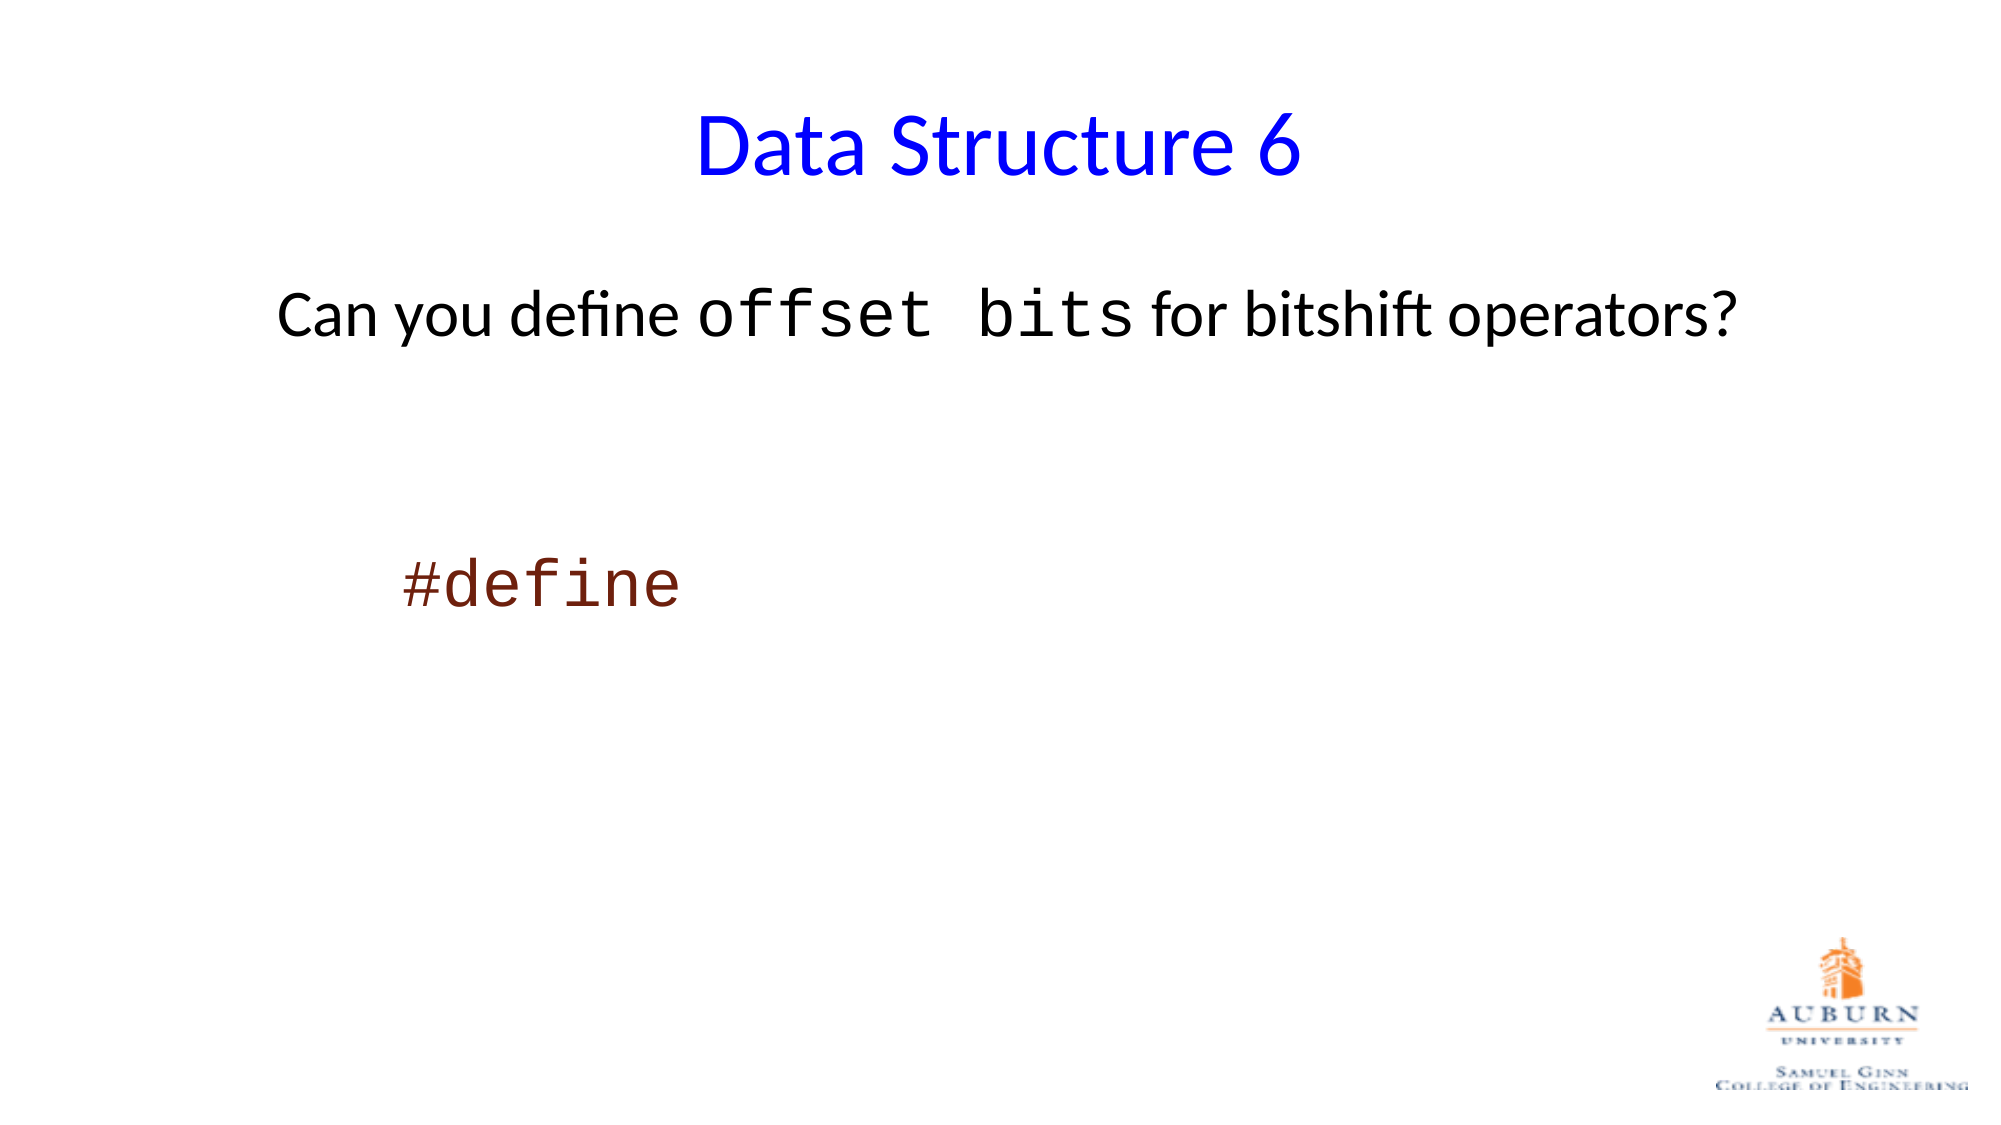

# Data Structure 6
Can you define offset bits for bitshift operators?

#define OFFSET_BITS 8